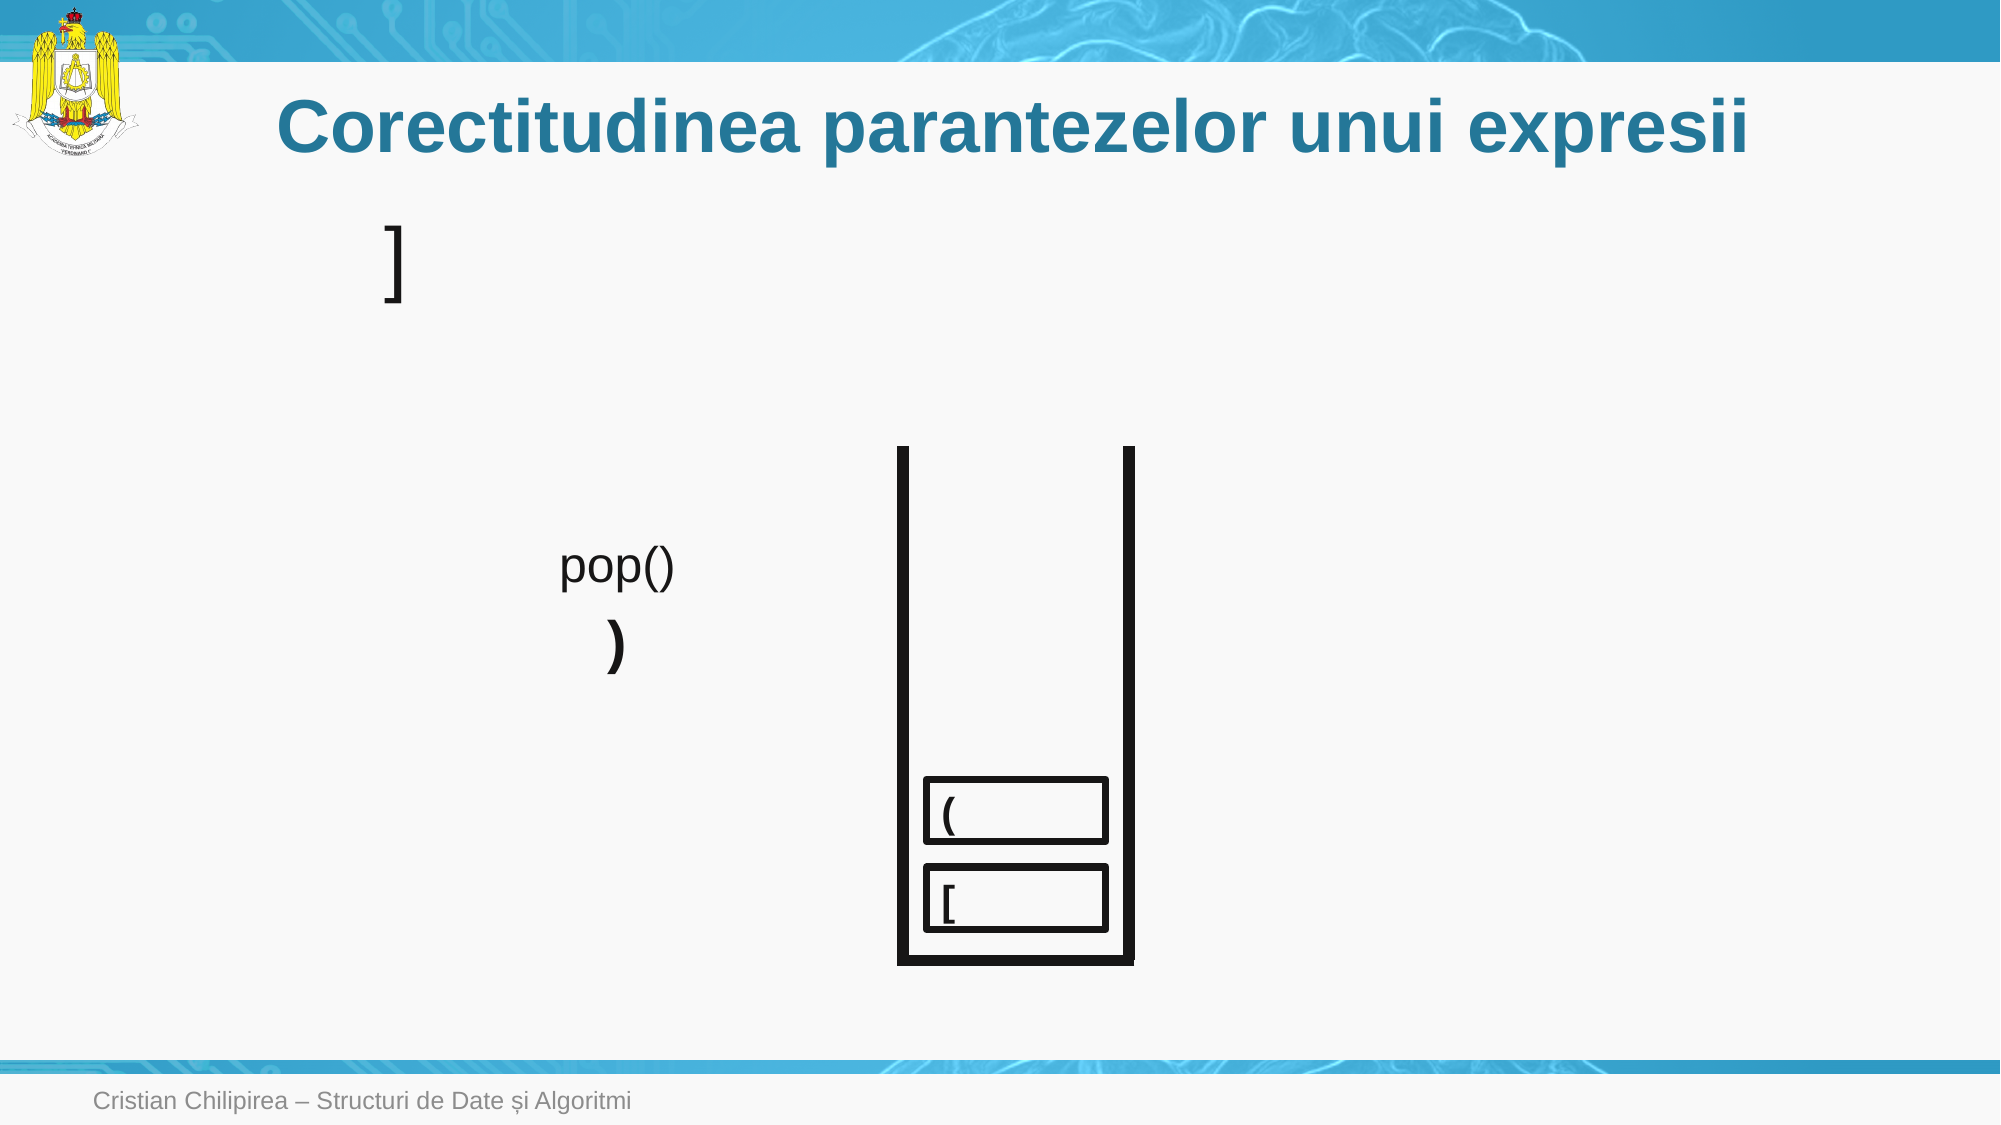

# Corectitudinea parantezelor unui expresii
]
pop()
)
(
[
Cristian Chilipirea – Structuri de Date și Algoritmi